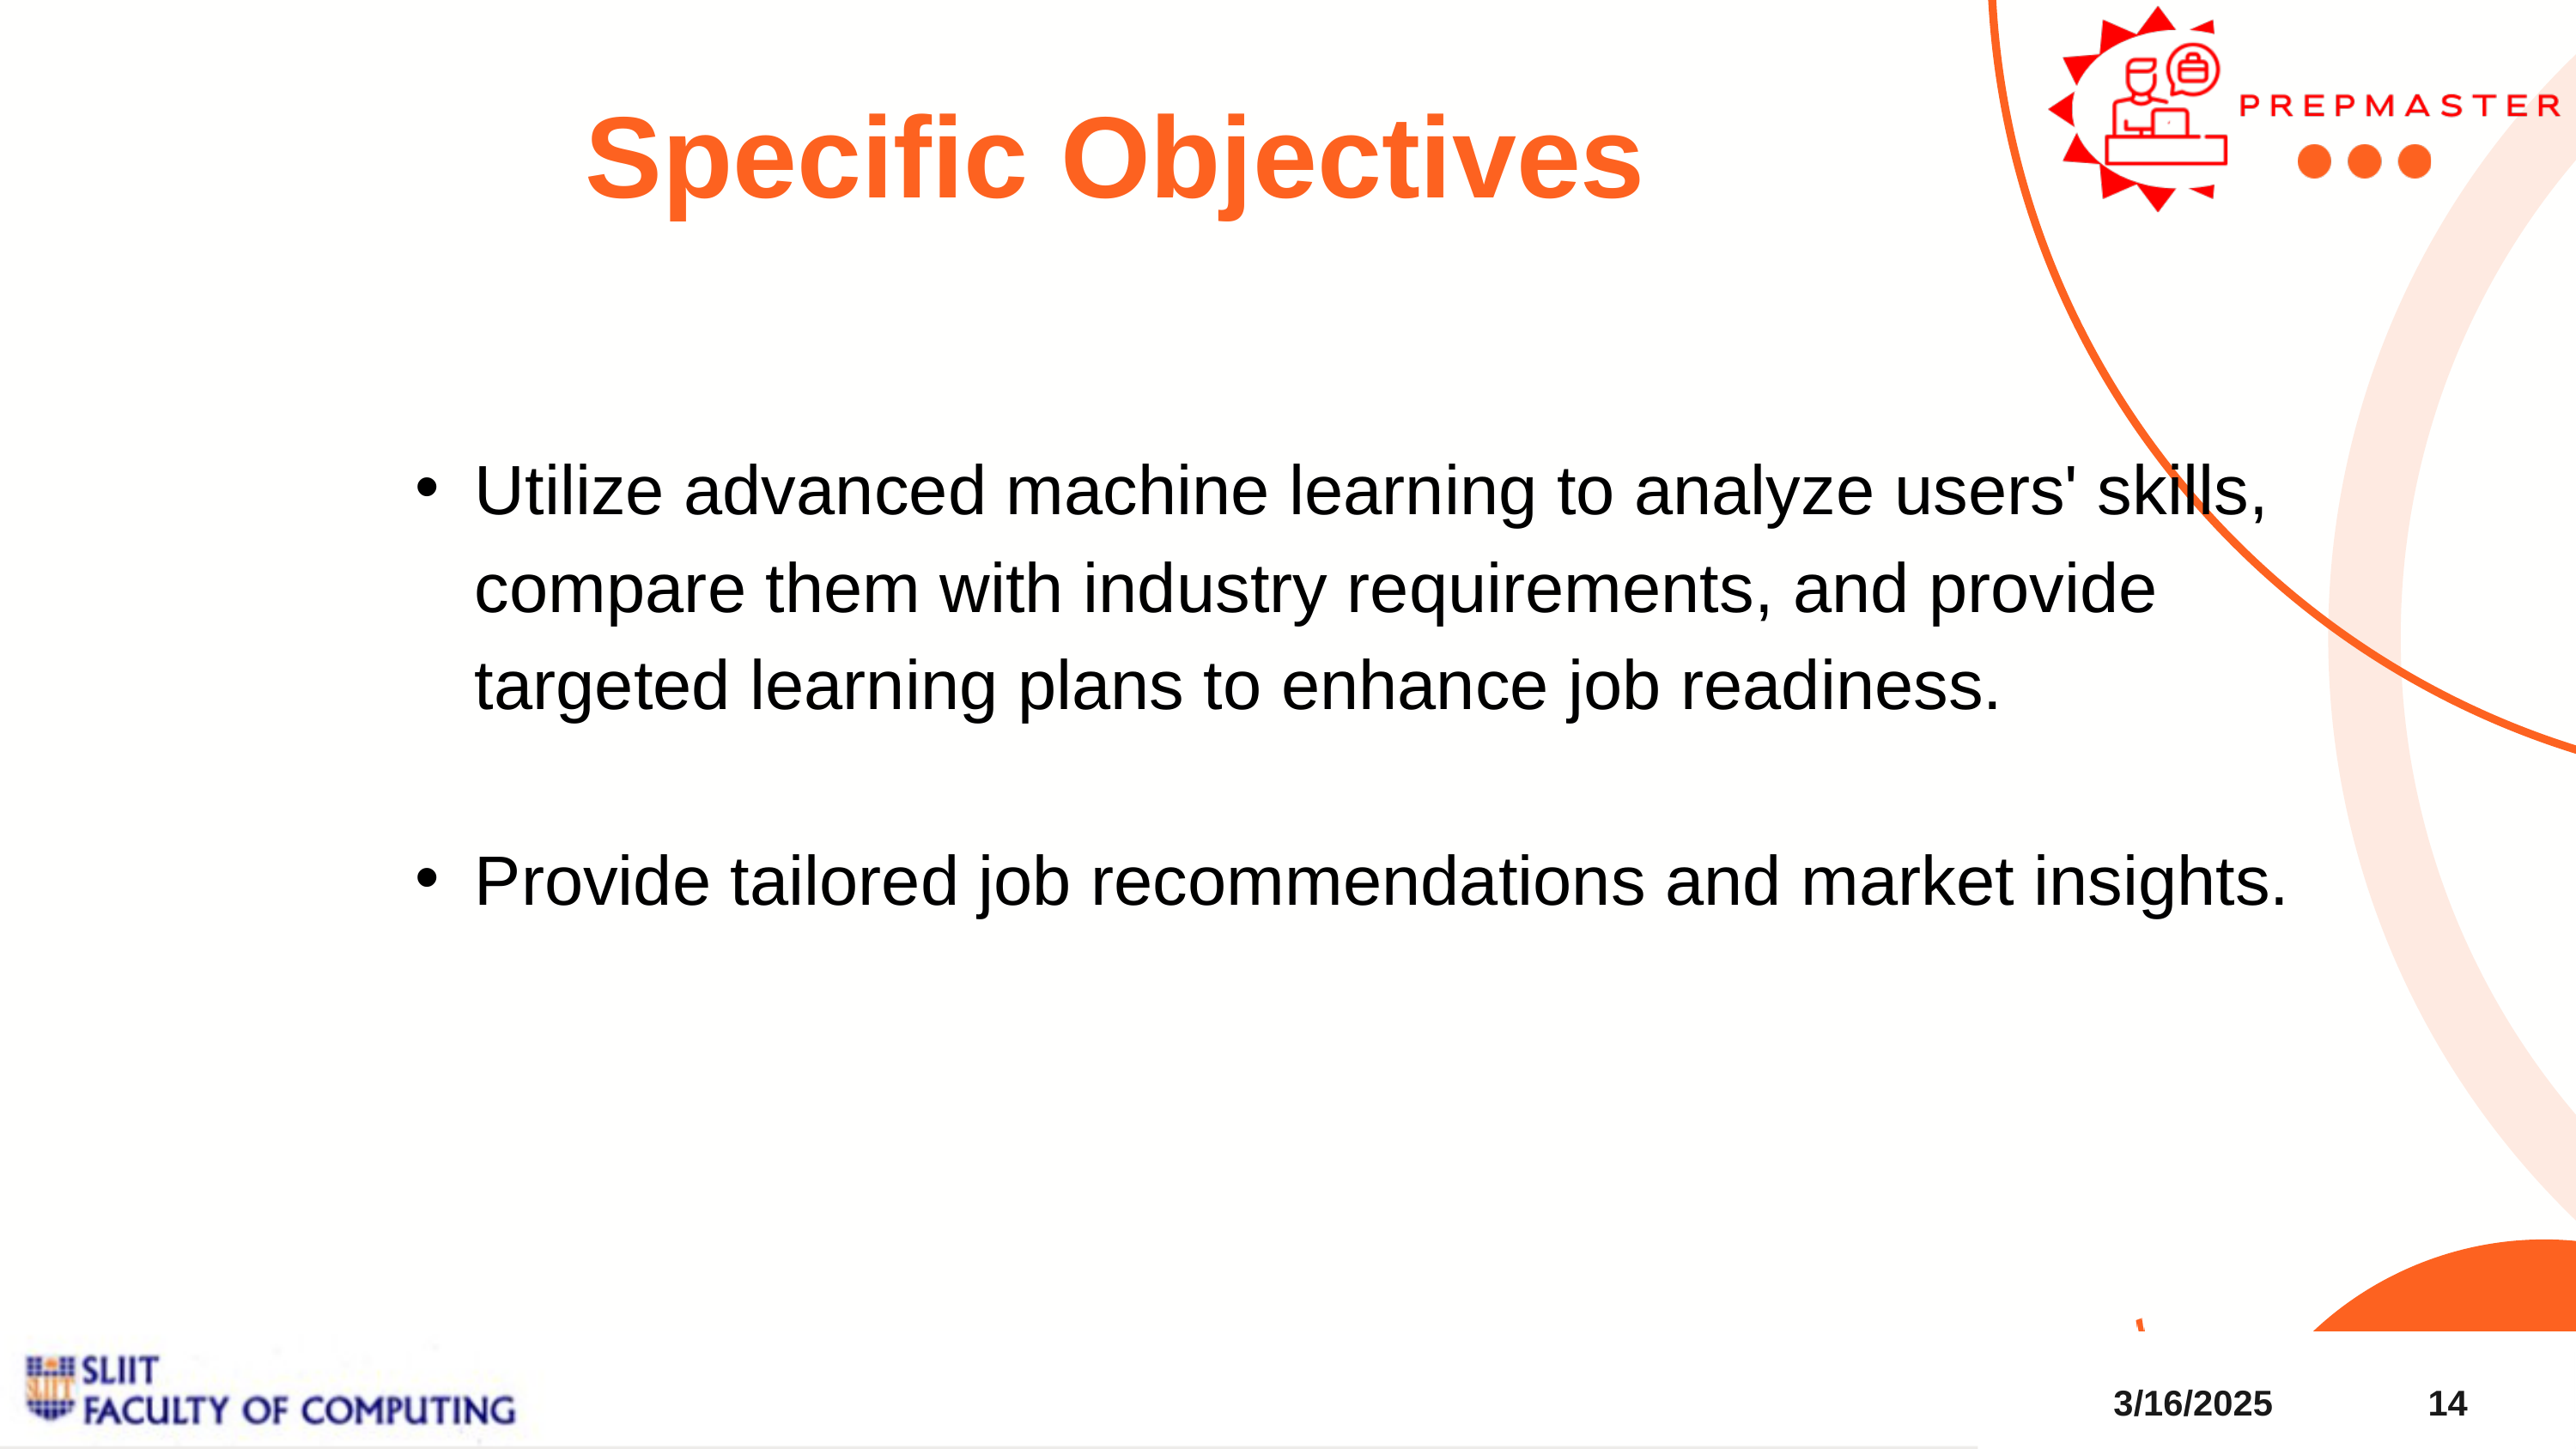

Specific Objectives

Utilize advanced machine learning to analyze users' skills, compare them with industry requirements, and provide targeted learning plans to enhance job readiness.

Provide tailored job recommendations and market insights.

3/16/2025
14